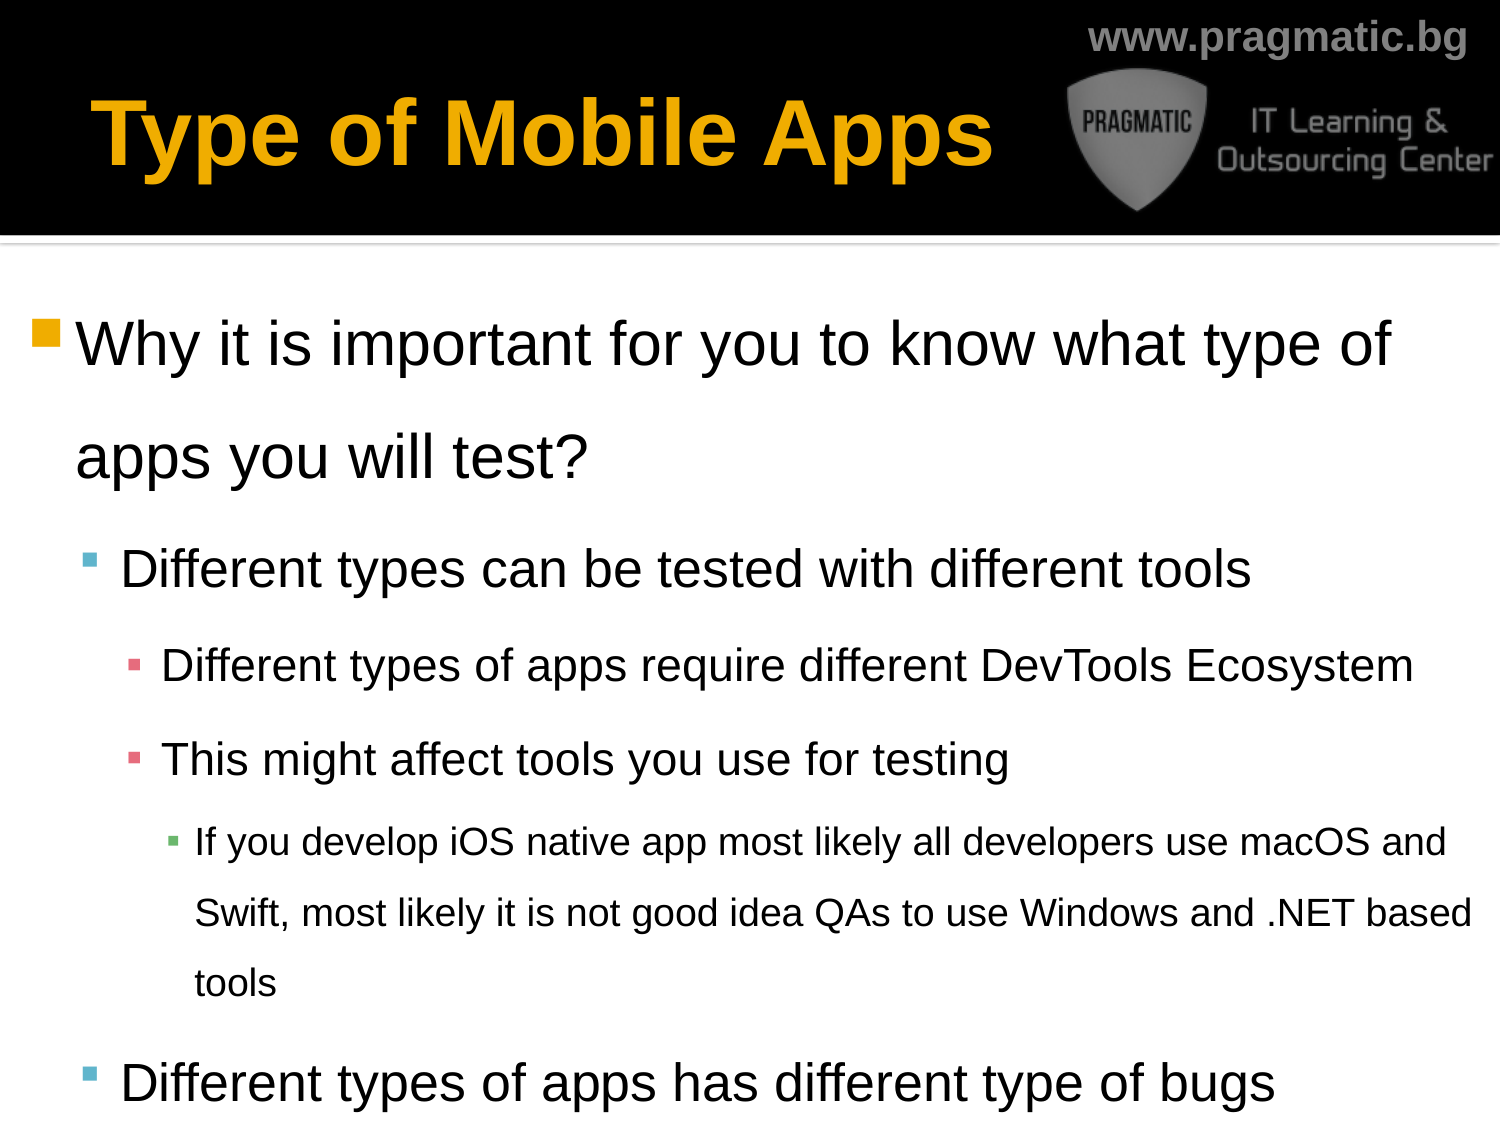

# Type of Mobile Apps
Why it is important for you to know what type of apps you will test?
Different types can be tested with different tools
Different types of apps require different DevTools Ecosystem
This might affect tools you use for testing
If you develop iOS native app most likely all developers use macOS and Swift, most likely it is not good idea QAs to use Windows and .NET based tools
Different types of apps has different type of bugs